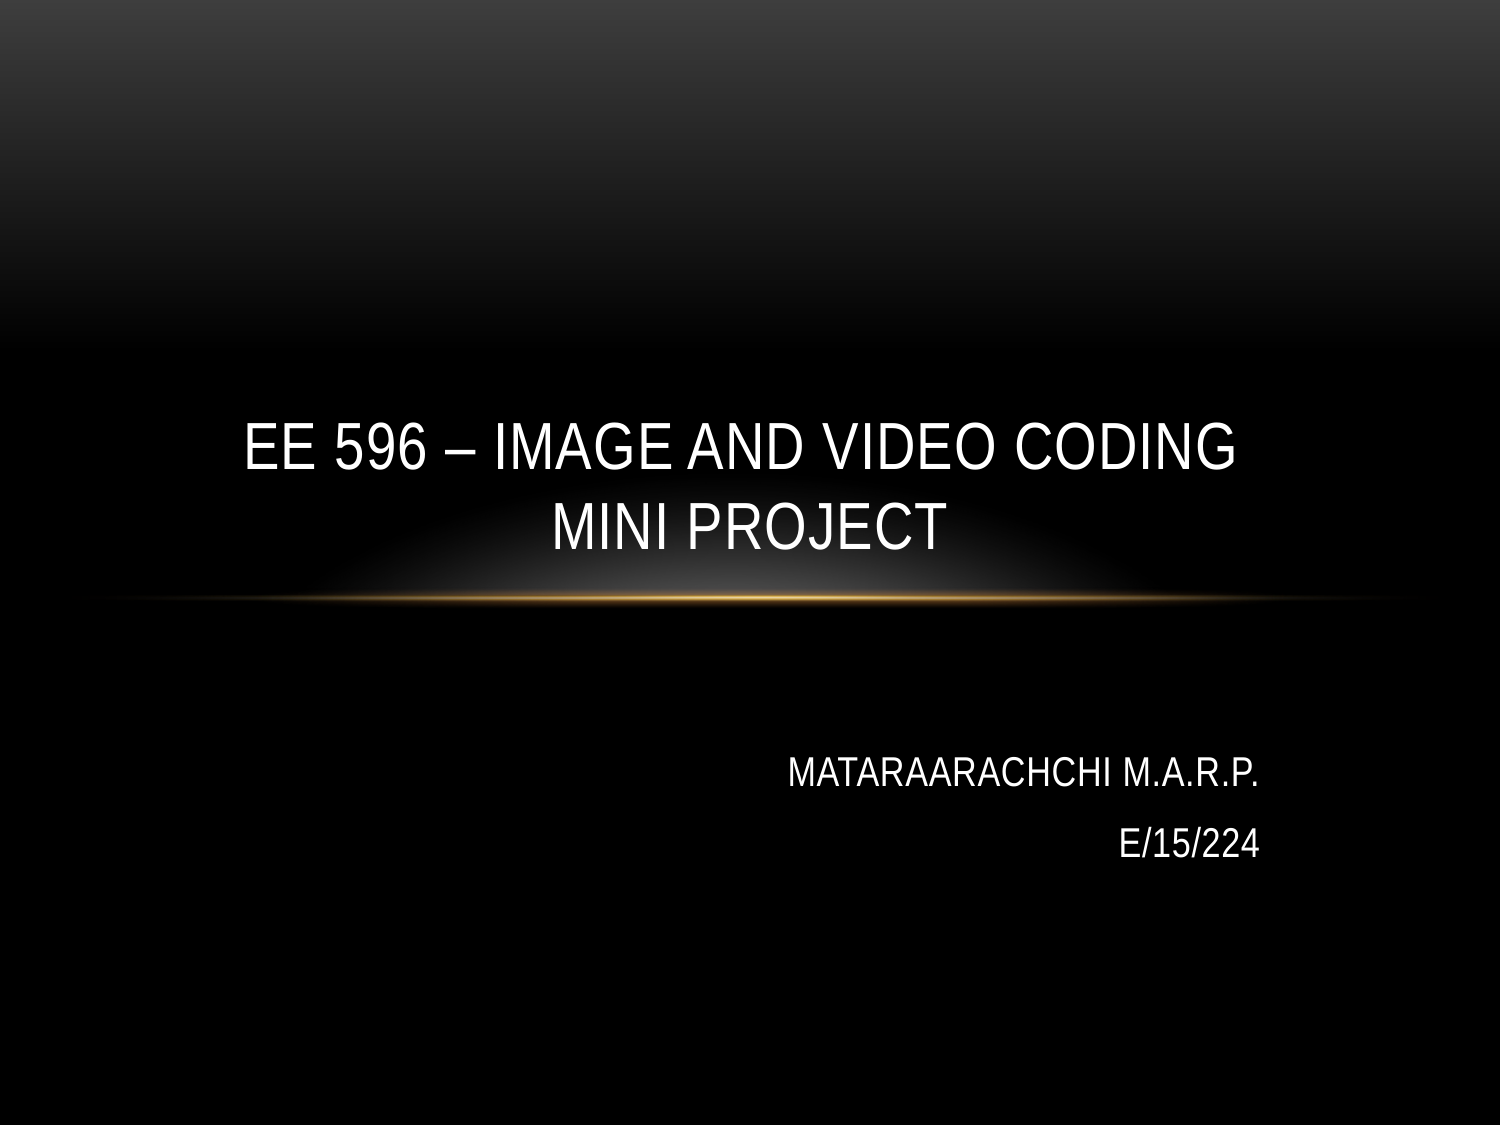

# EE 596 – IMAGE AND VIDEO CODING MINI PROJECT
MATARAARACHCHI M.A.R.P.
E/15/224